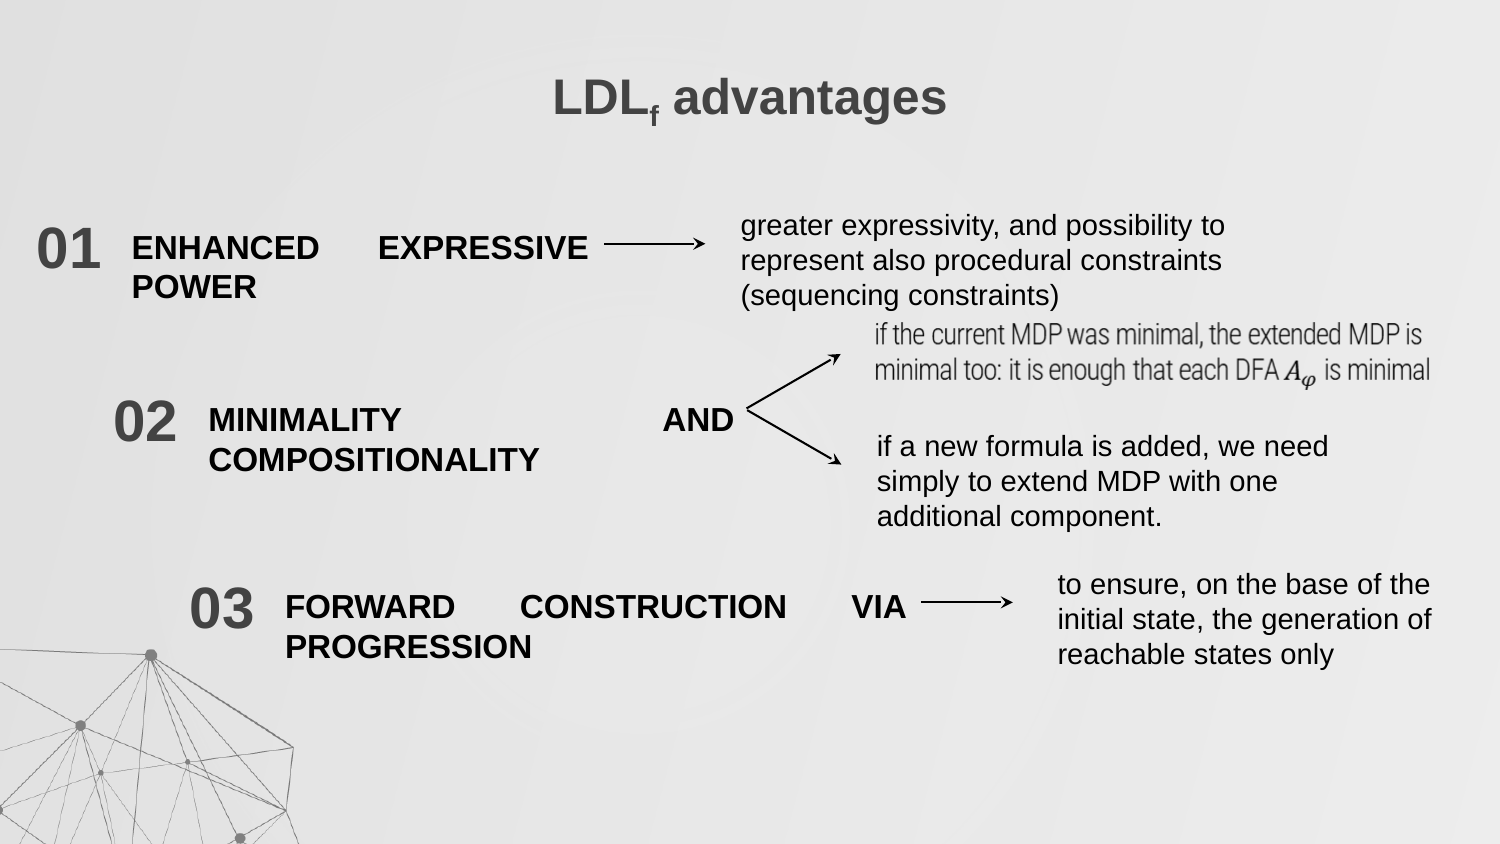

LDLf advantages
01
greater expressivity, and possibility to represent also procedural constraints (sequencing constraints)
ENHANCED EXPRESSIVE POWER

02
MINIMALITY AND COMPOSITIONALITY
if a new formula is added, we need simply to extend MDP with one additional component.
to ensure, on the base of the initial state, the generation of reachable states only
03
FORWARD CONSTRUCTION VIA PROGRESSION